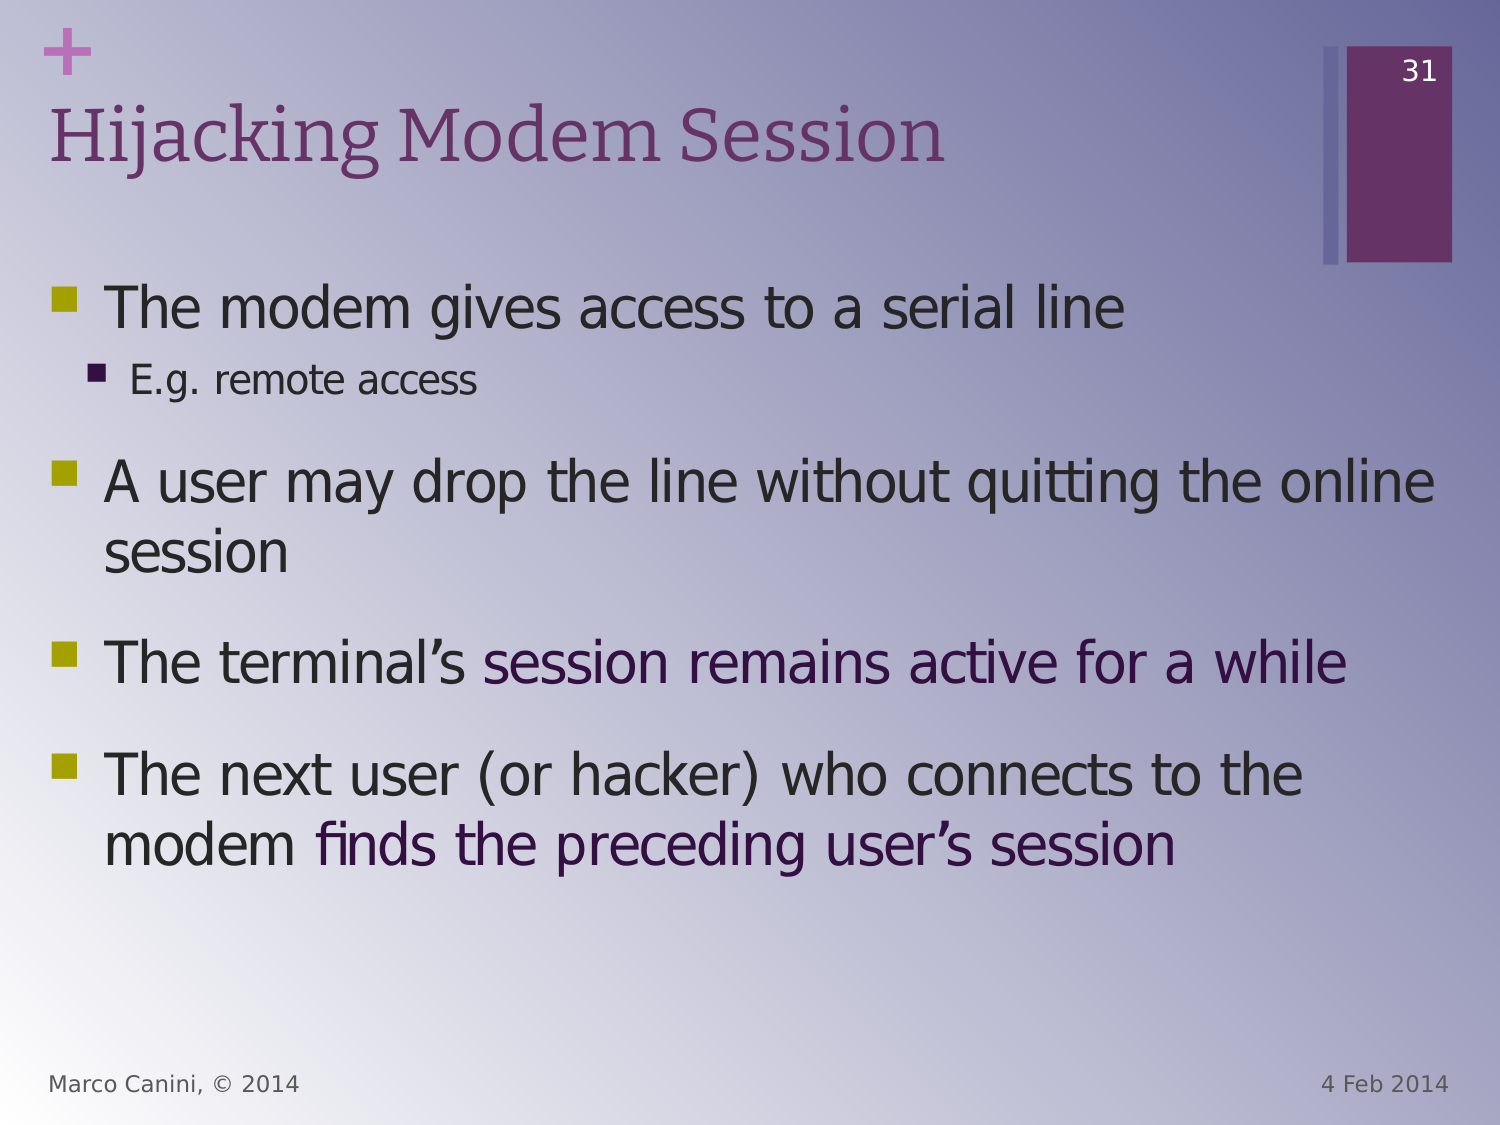

31
# Hijacking Modem Session
The modem gives access to a serial line
E.g. remote access
A user may drop the line without quitting the online session
The terminal’s session remains active for a while
The next user (or hacker) who connects to the modem finds the preceding user’s session
Marco Canini, © 2014
4 Feb 2014